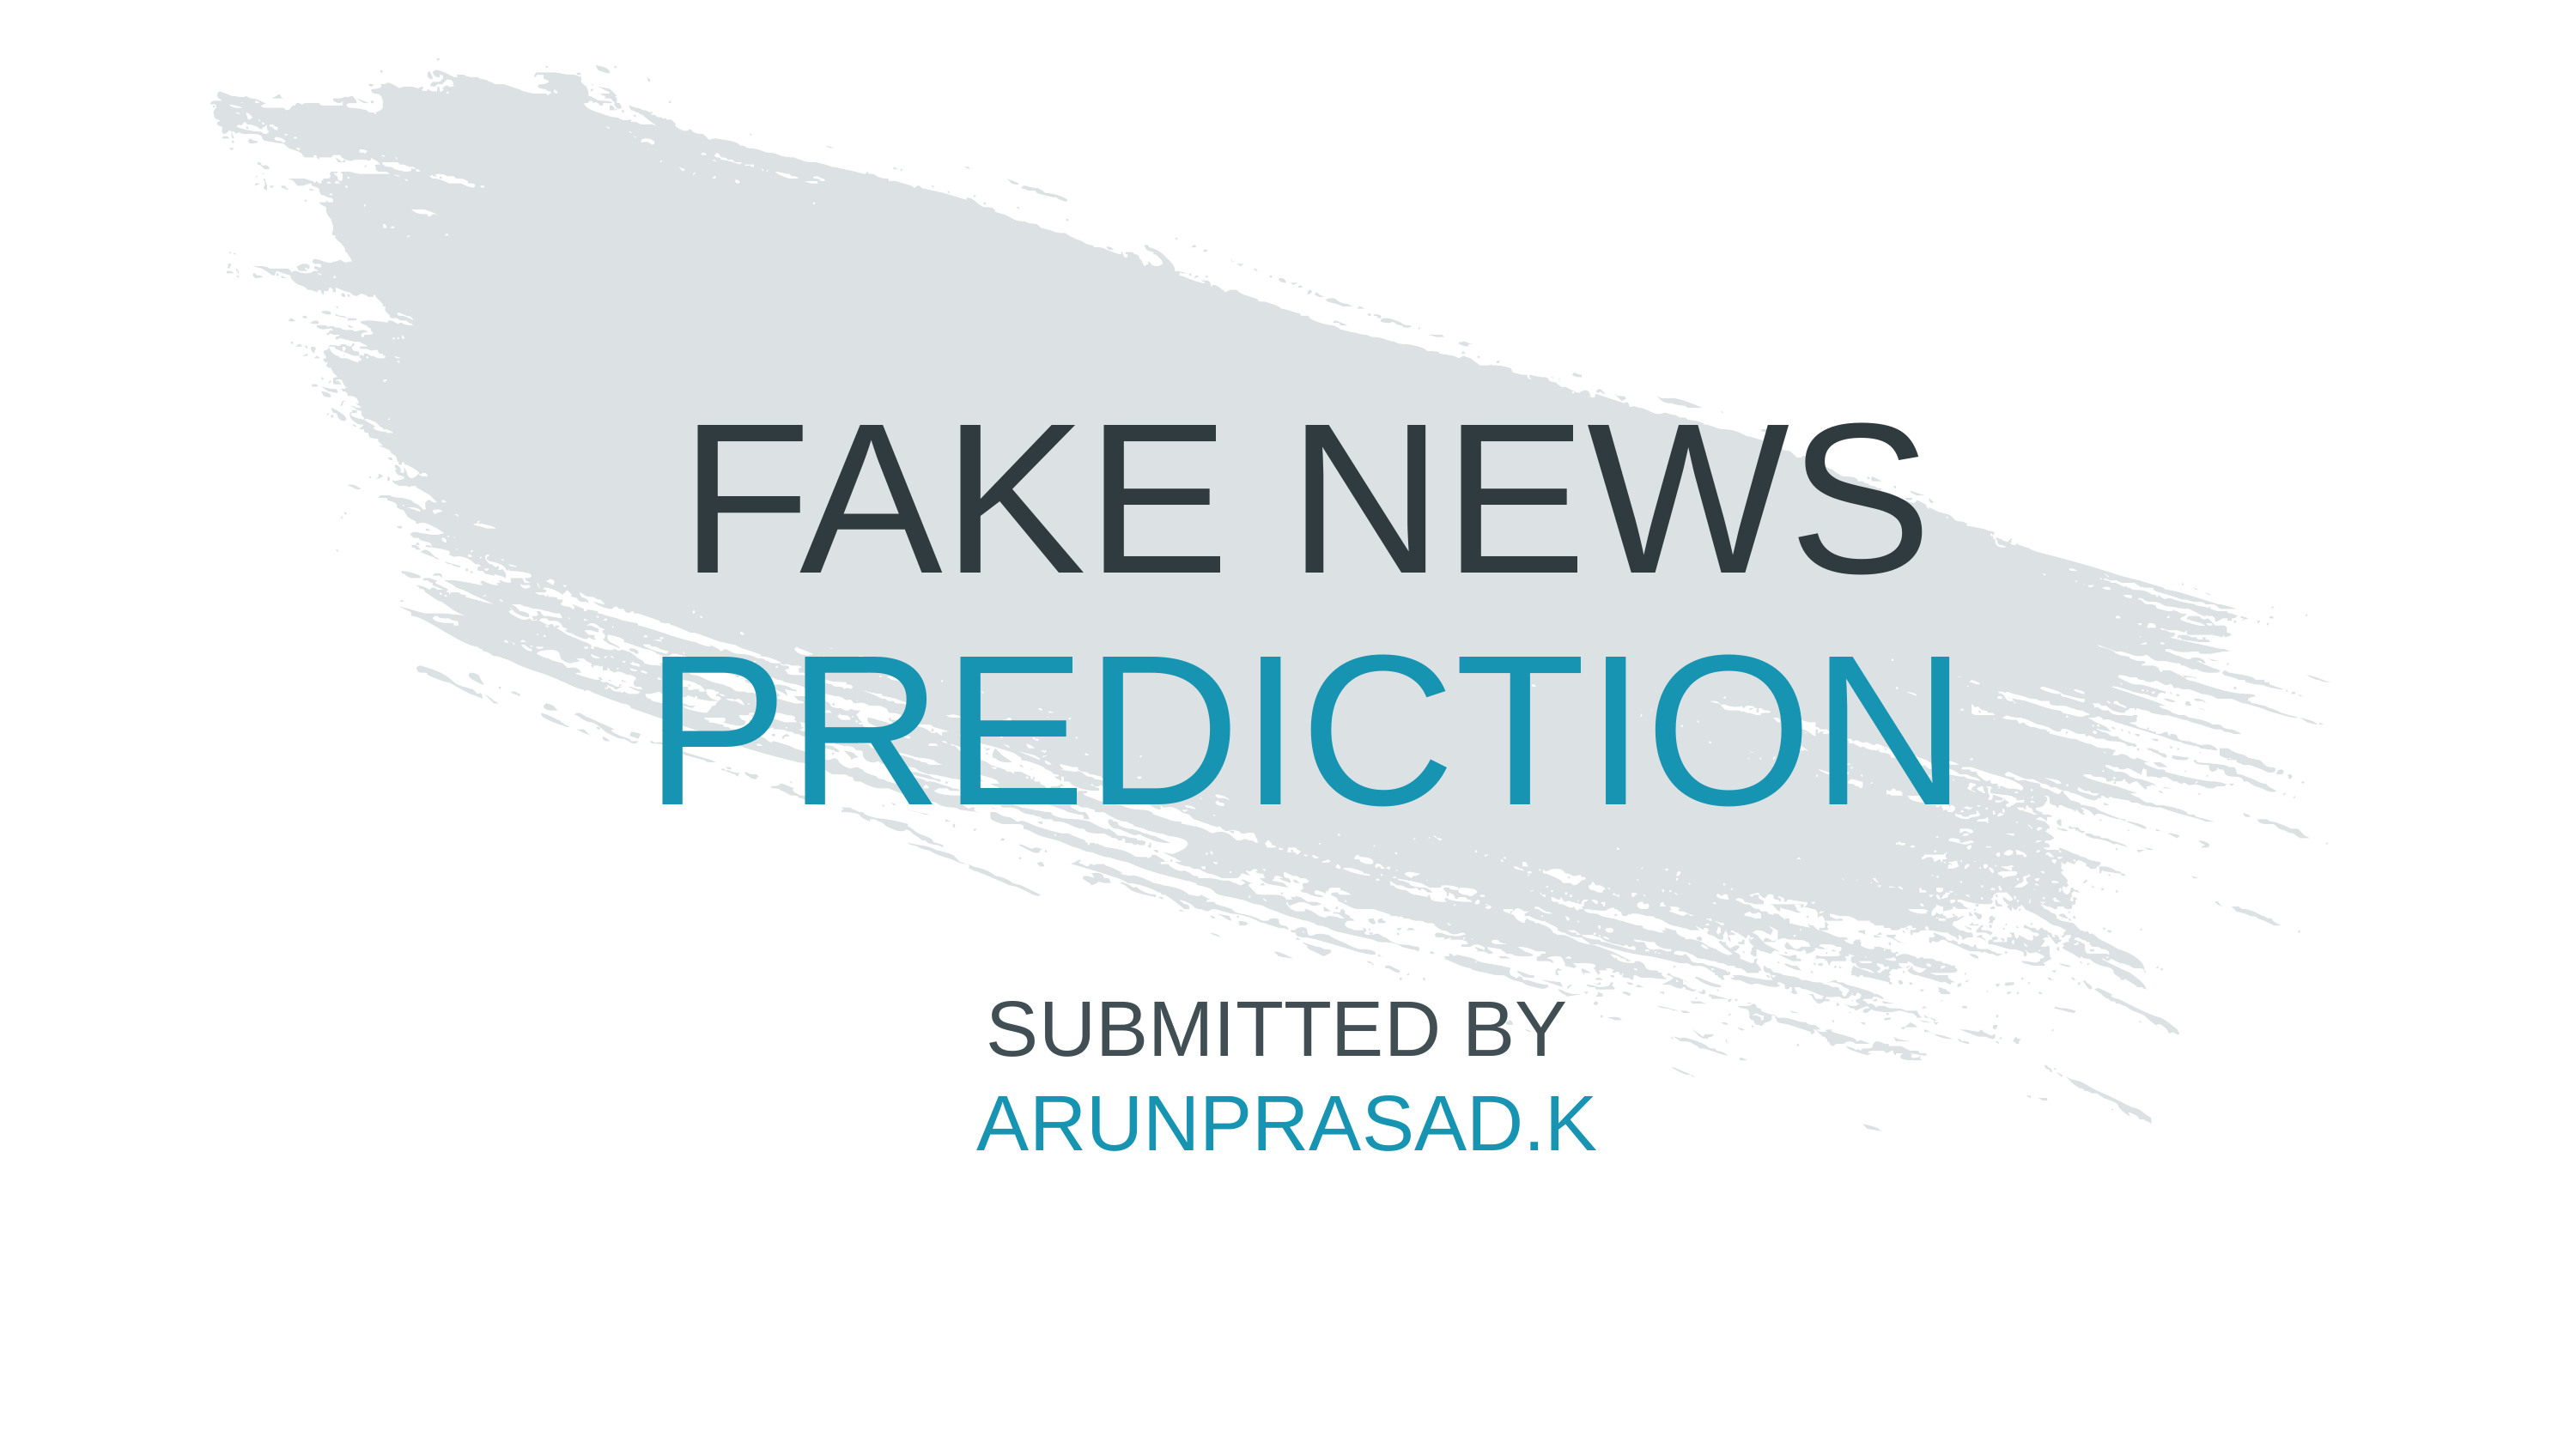

# FAKE NEWS PREDICTION
SUBMITTED BY
ARUNPRASAD.K